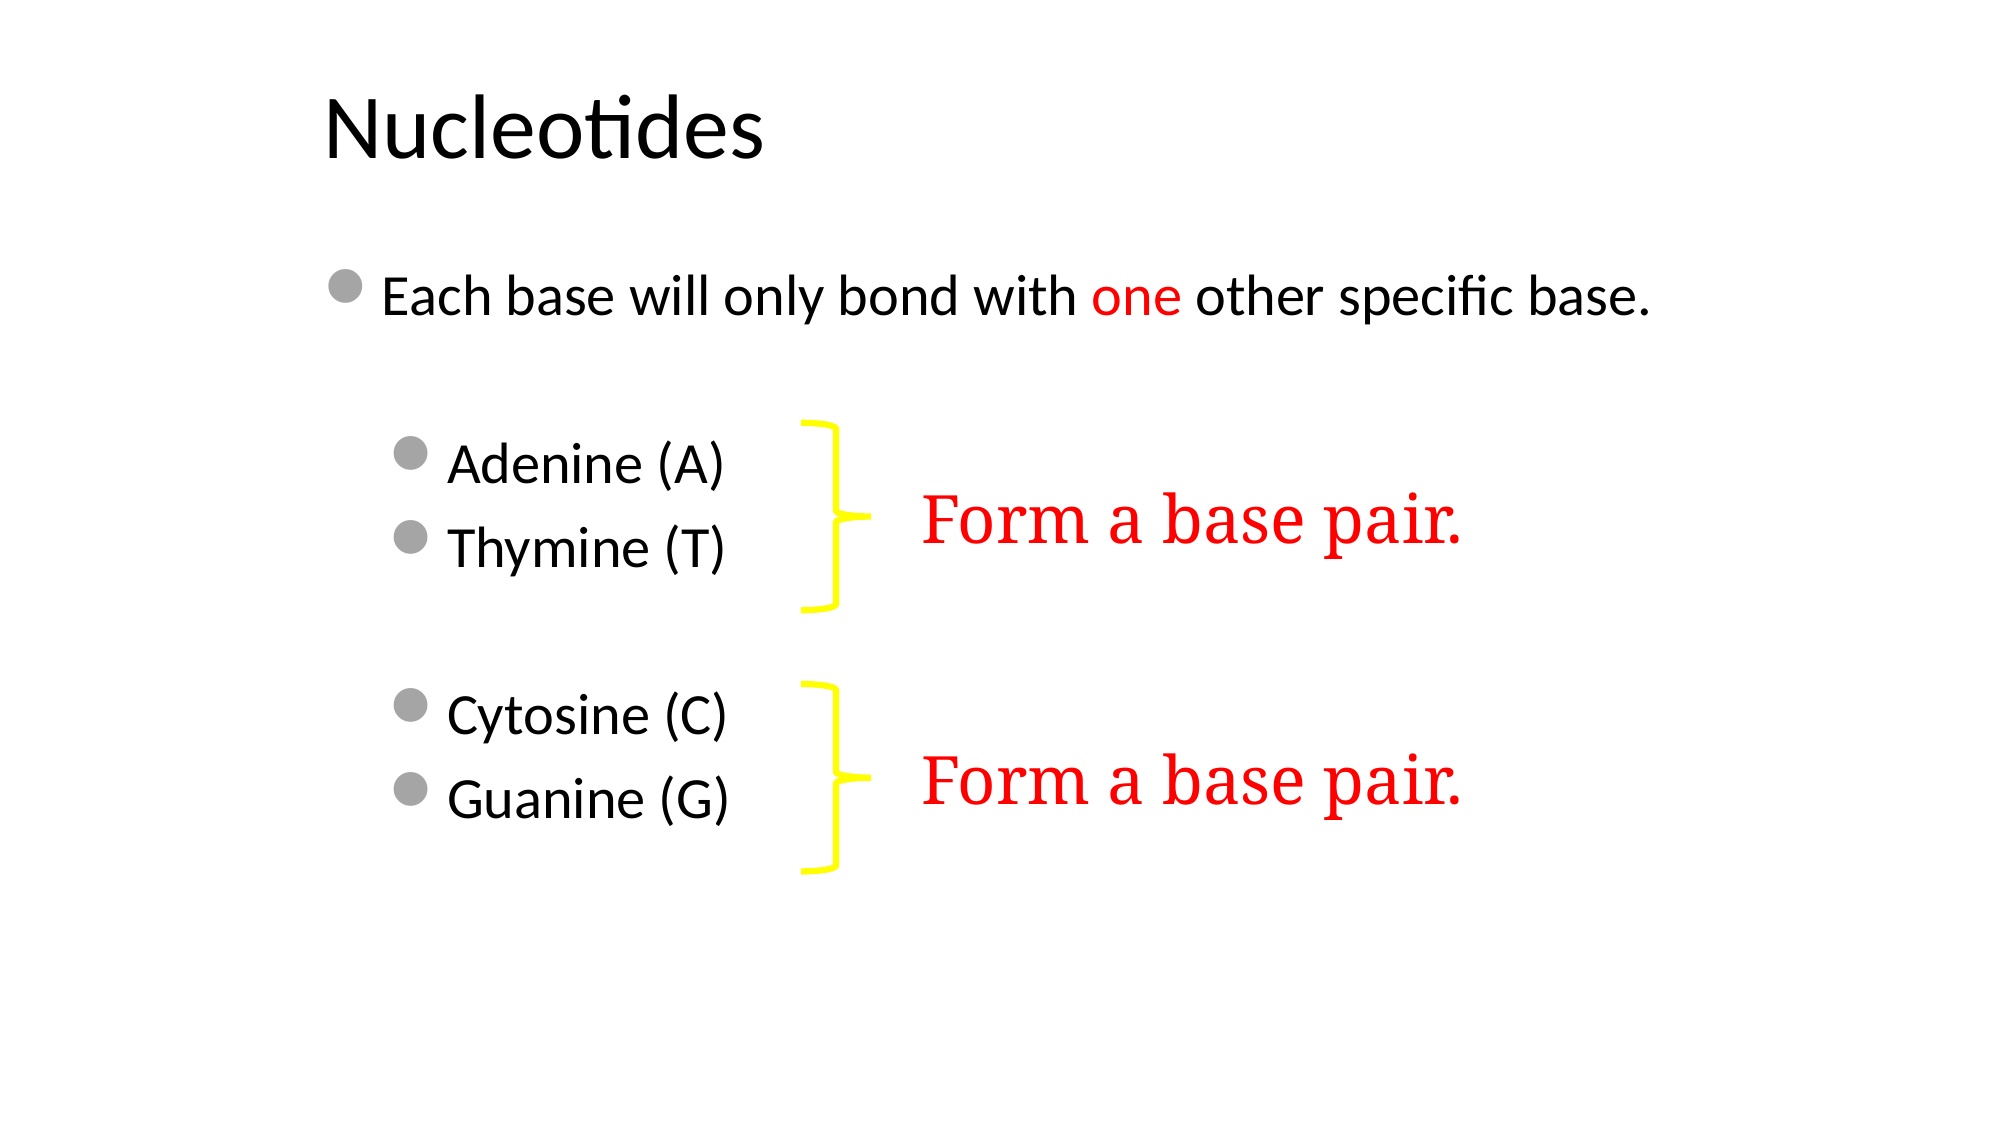

# Nucleotides
Each base will only bond with one other specific base.

Adenine (A)
Thymine (T)

Cytosine (C)
Guanine (G)

Form a base pair.

Form a base pair.